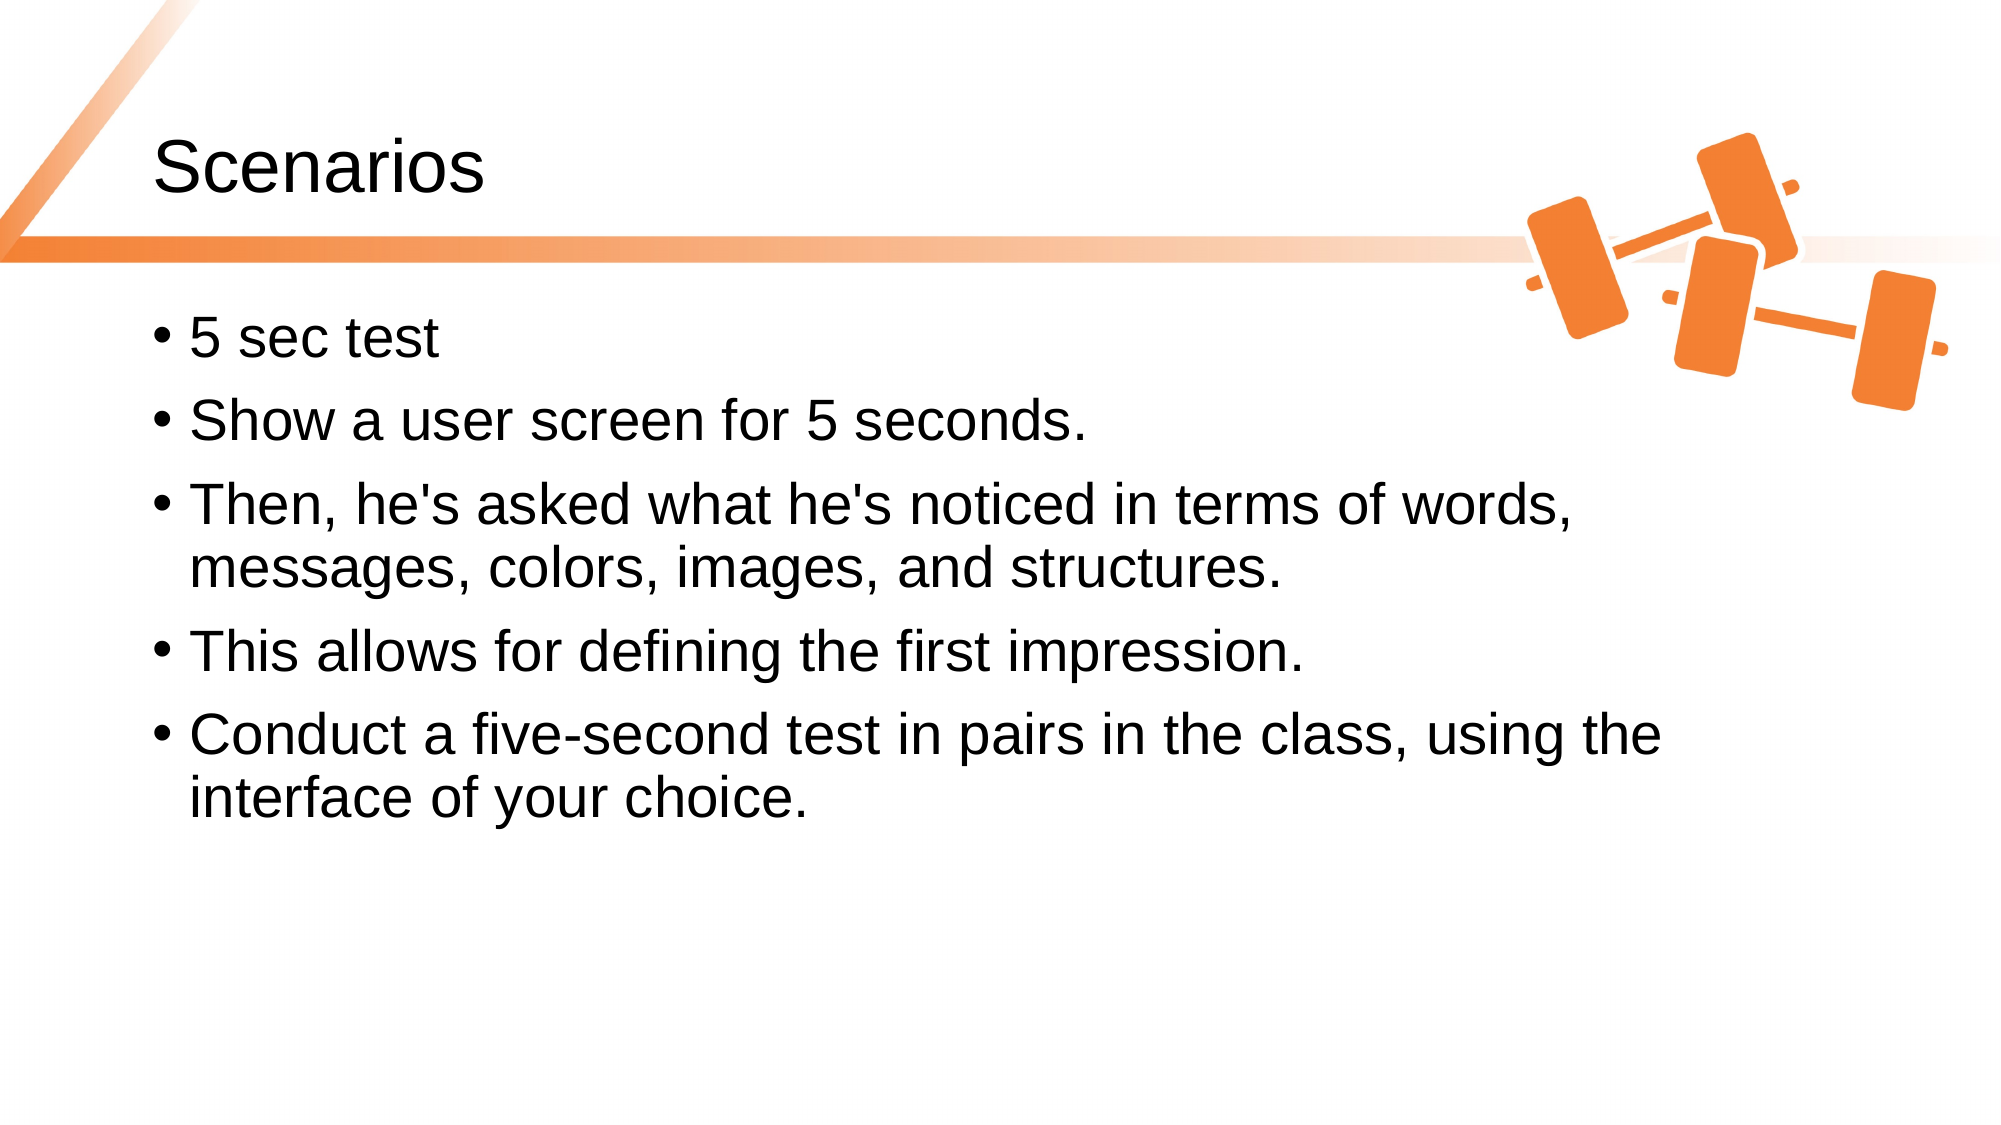

# Scenarios
5 sec test
Show a user screen for 5 seconds.
Then, he's asked what he's noticed in terms of words, messages, colors, images, and structures.
This allows for defining the first impression.
Conduct a five-second test in pairs in the class, using the interface of your choice.